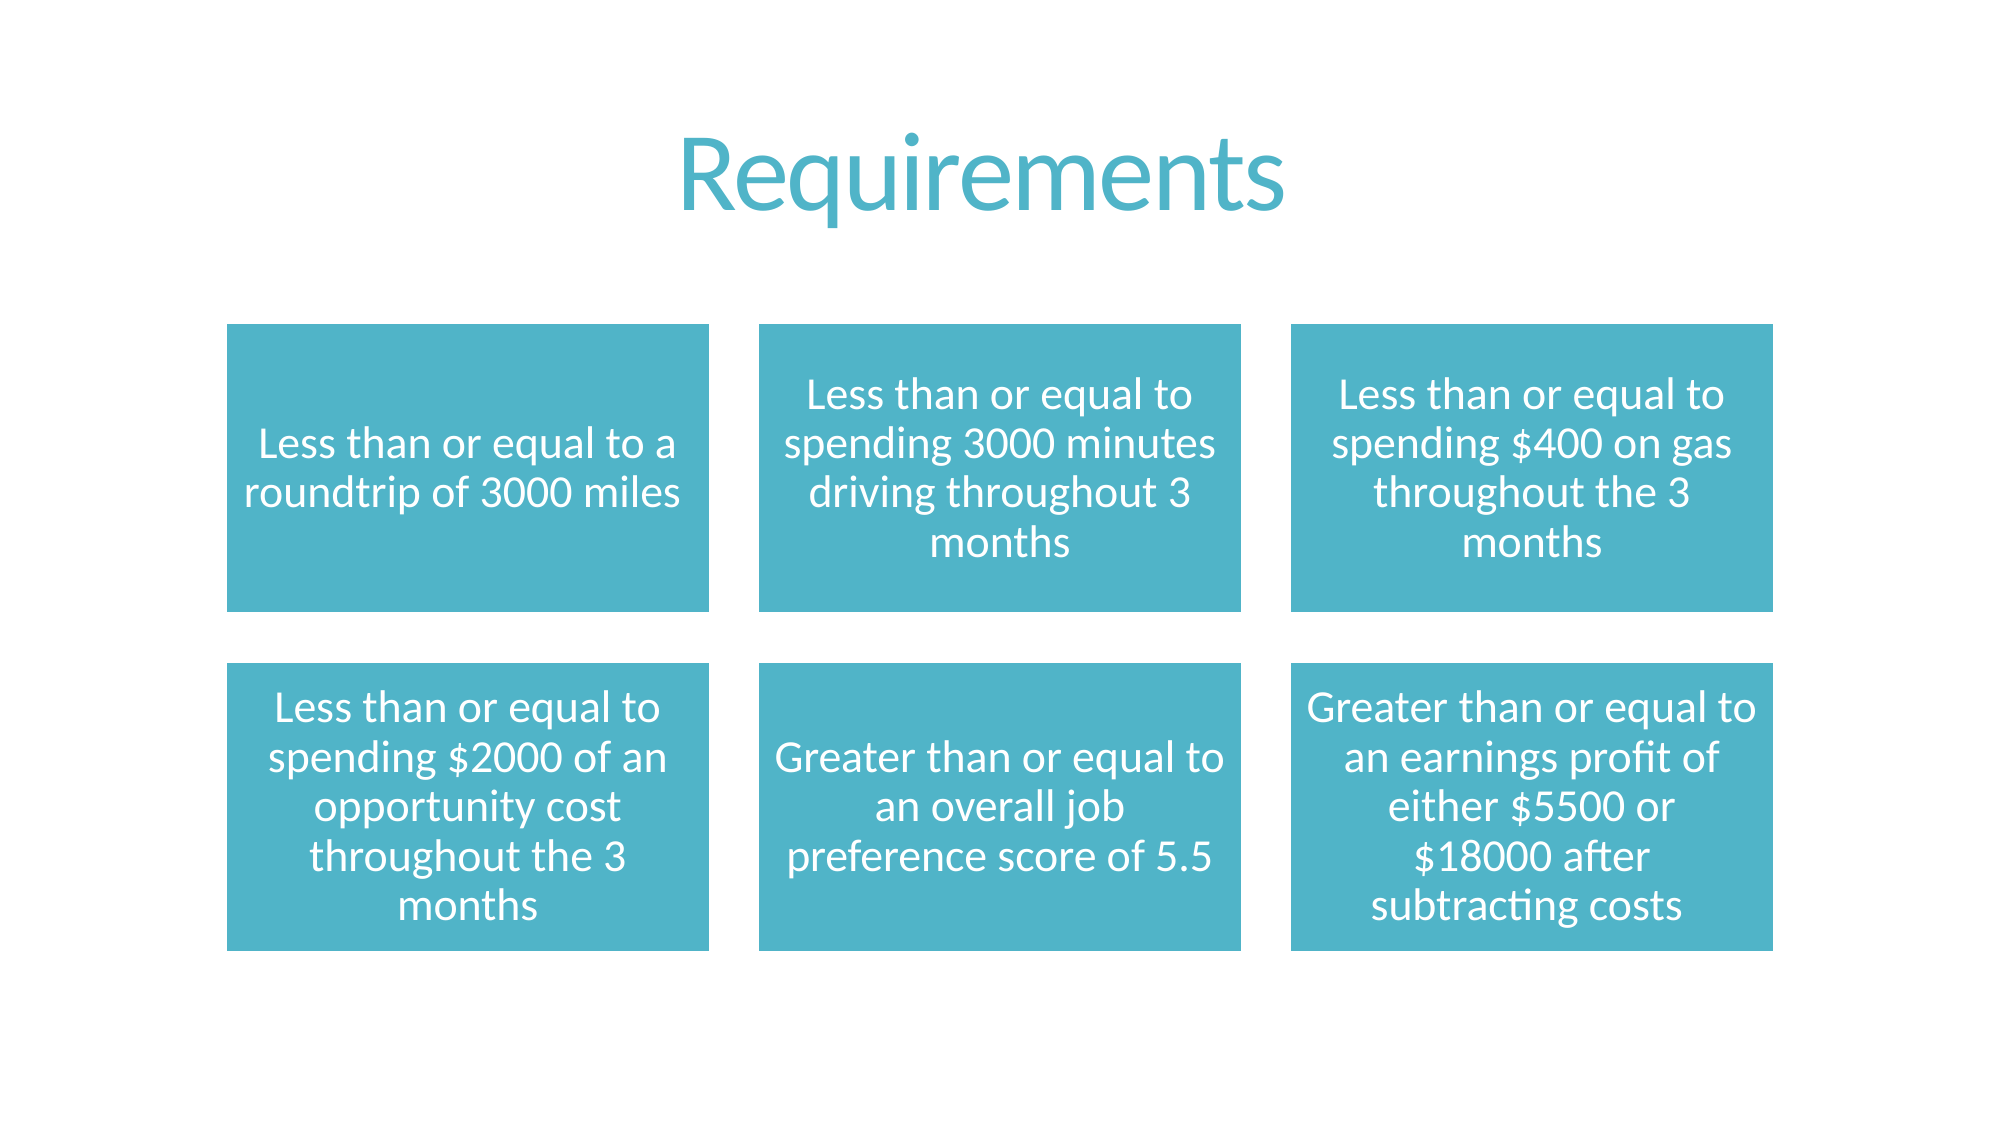

# Requirements
Less than or equal to a roundtrip of 3000 miles
Less than or equal to spending 3000 minutes driving throughout 3 months
Less than or equal to spending $400 on gas throughout the 3 months
Less than or equal to spending $2000 of an opportunity cost throughout the 3 months
Greater than or equal to an overall job preference score of 5.5
Greater than or equal to an earnings profit of either $5500 or $18000 after subtracting costs